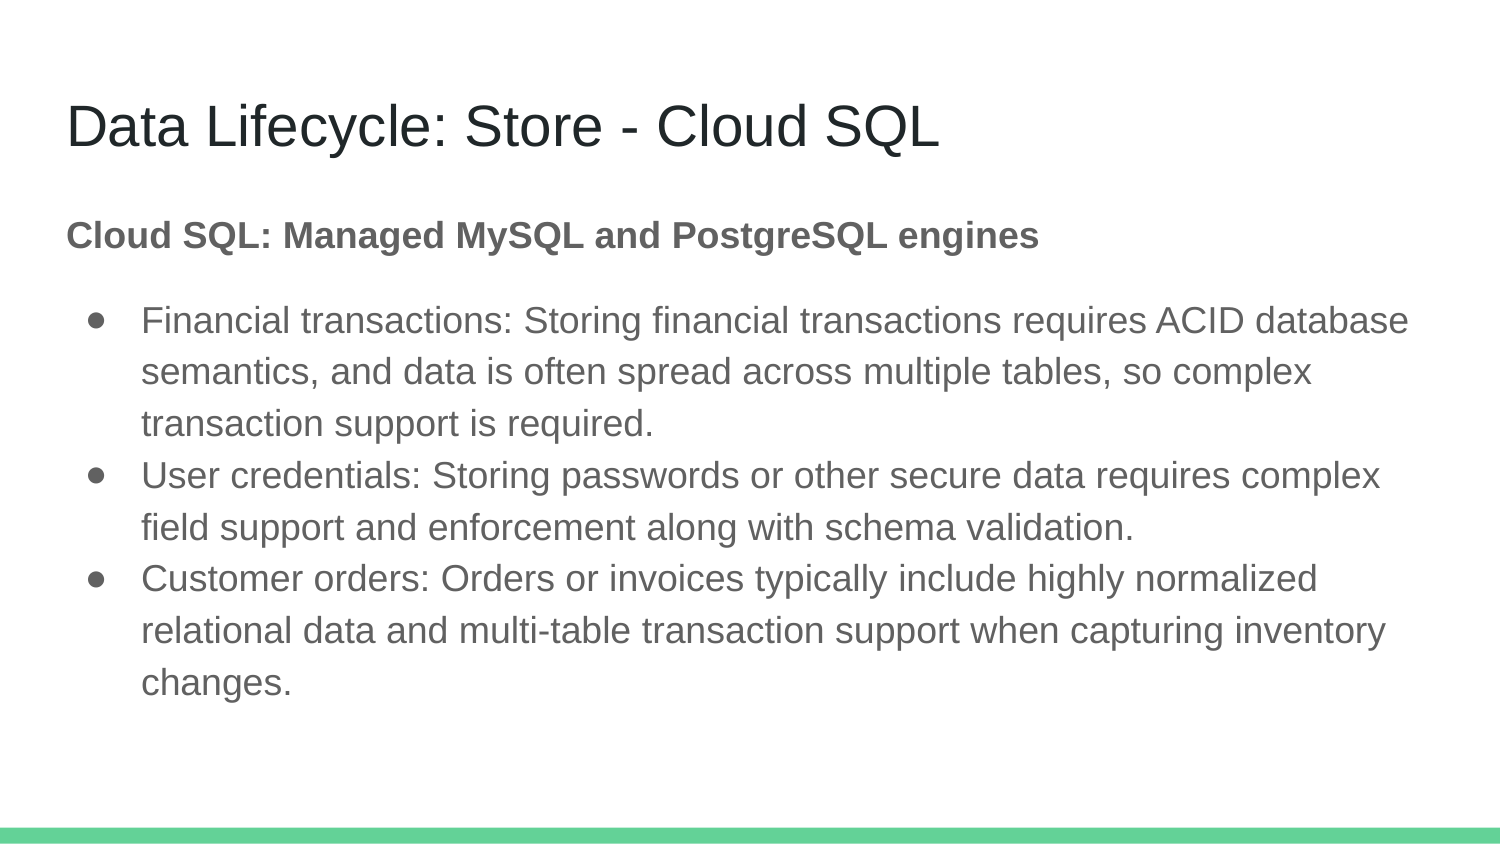

# Data Lifecycle: Store - Cloud SQL
Cloud SQL: Managed MySQL and PostgreSQL engines
Financial transactions: Storing financial transactions requires ACID database semantics, and data is often spread across multiple tables, so complex transaction support is required.
User credentials: Storing passwords or other secure data requires complex field support and enforcement along with schema validation.
Customer orders: Orders or invoices typically include highly normalized relational data and multi-table transaction support when capturing inventory changes.